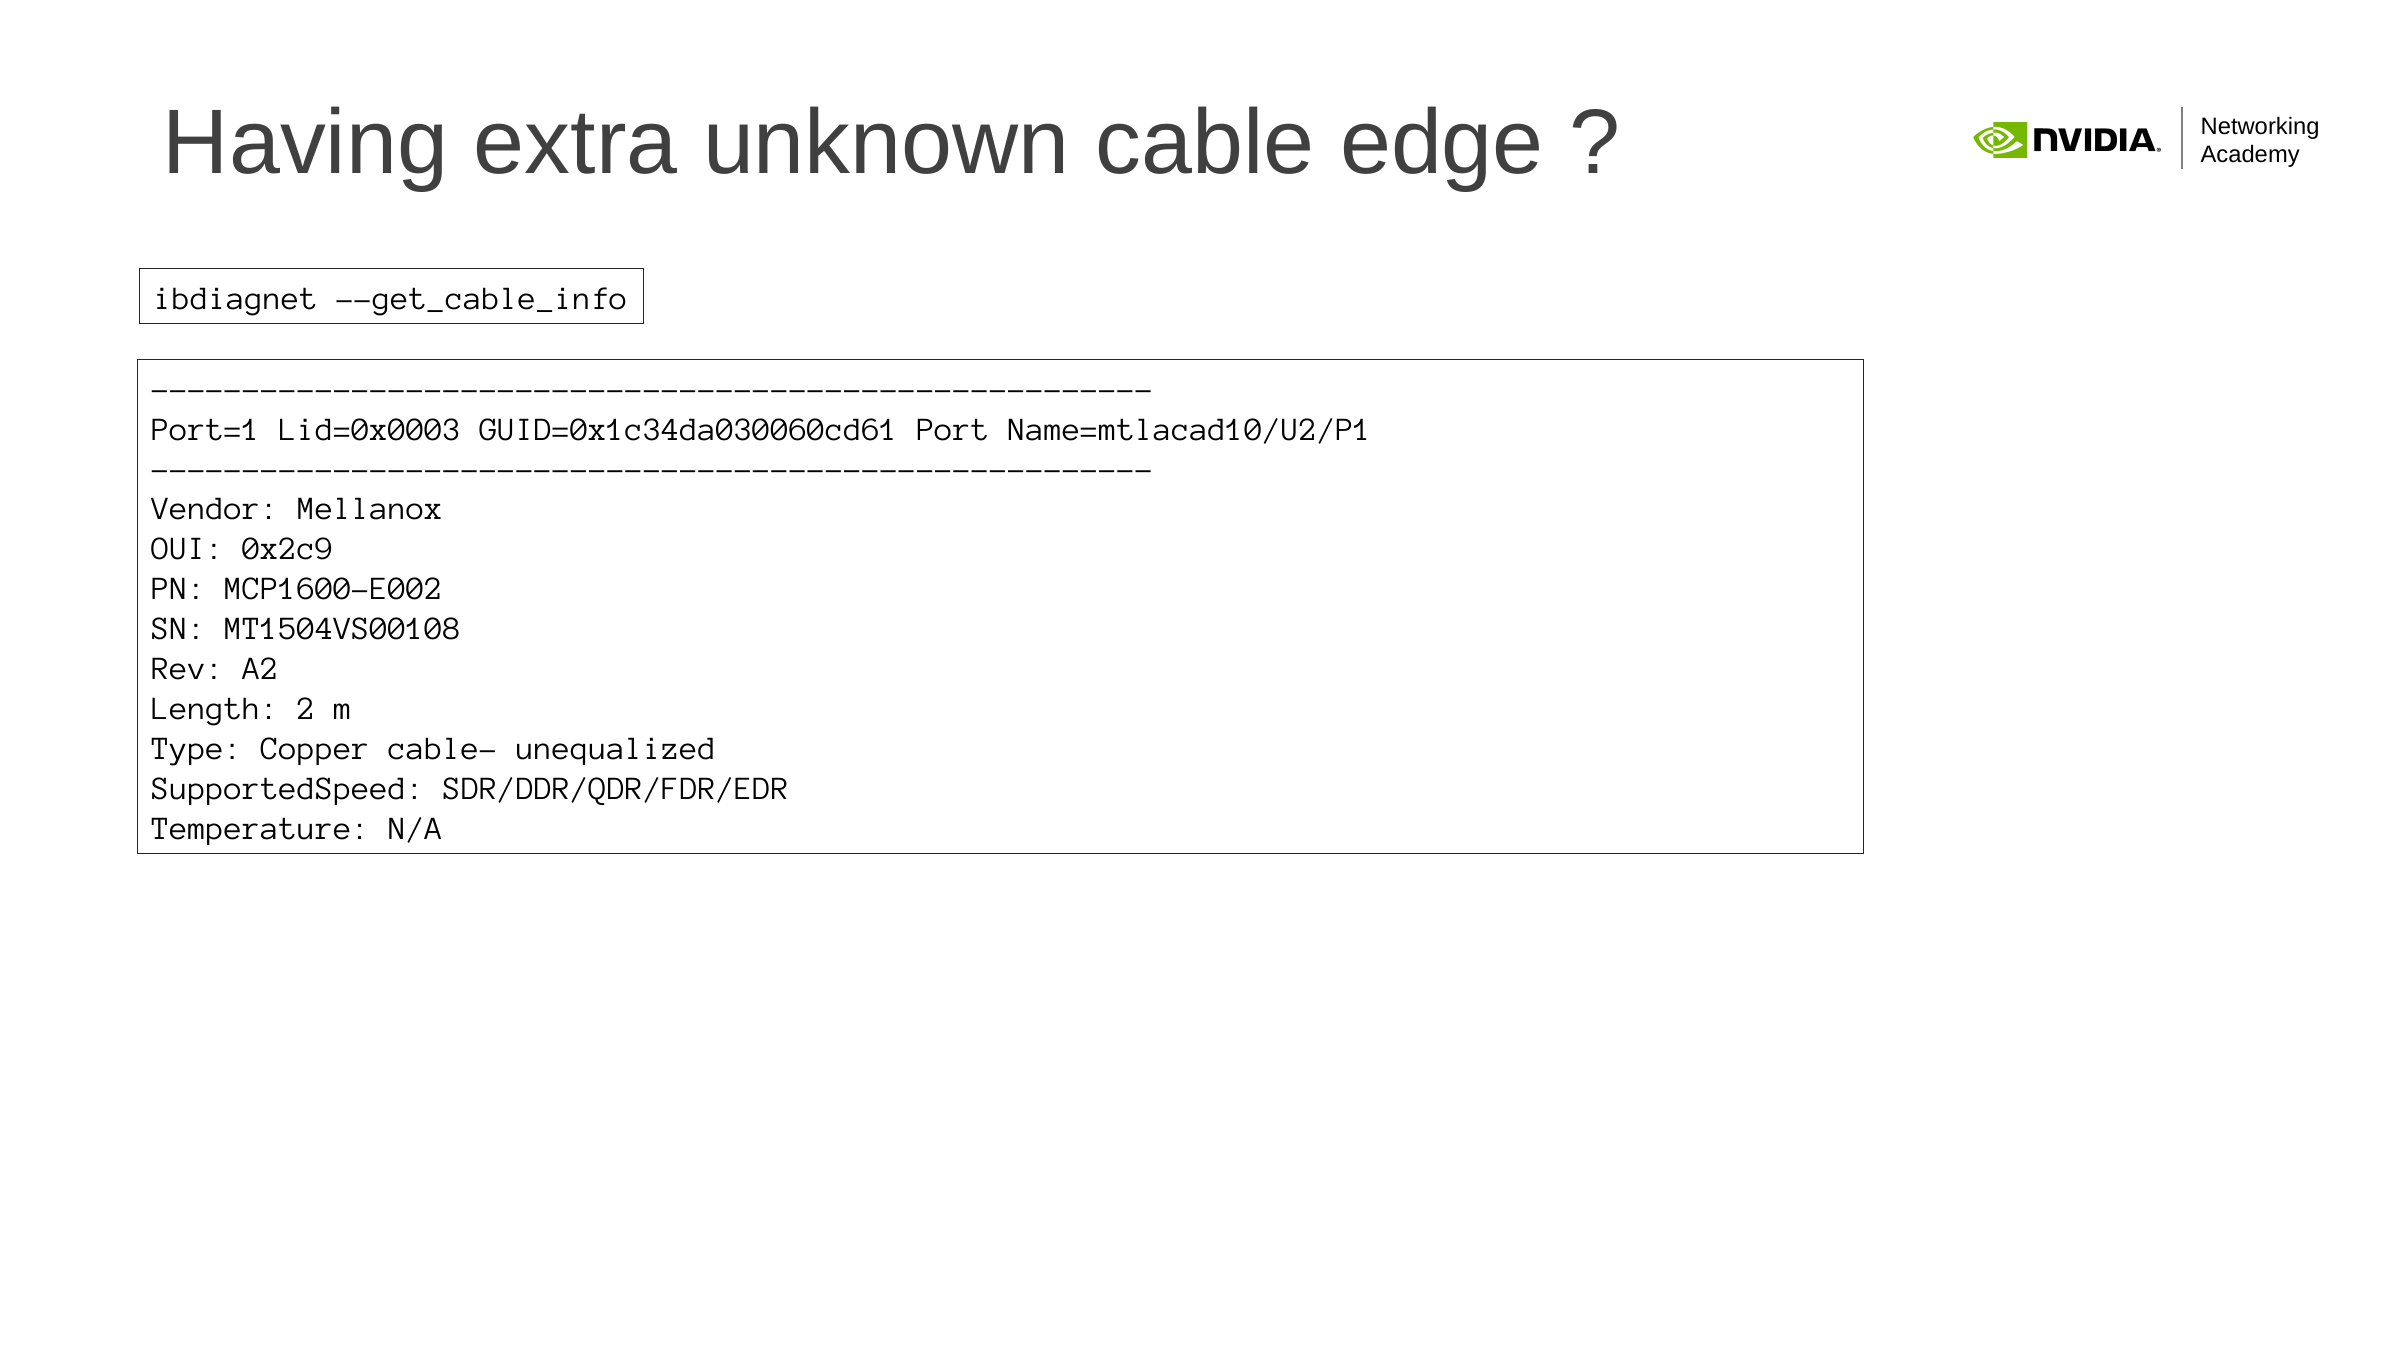

# Having extra unknown cable edge ?
ibdiagnet --get_cable_info
-------------------------------------------------------
Port=1 Lid=0x0003 GUID=0x1c34da030060cd61 Port Name=mtlacad10/U2/P1
-------------------------------------------------------
Vendor: Mellanox
OUI: 0x2c9
PN: MCP1600-E002
SN: MT1504VS00108
Rev: A2
Length: 2 m
Type: Copper cable- unequalized
SupportedSpeed: SDR/DDR/QDR/FDR/EDR
Temperature: N/A